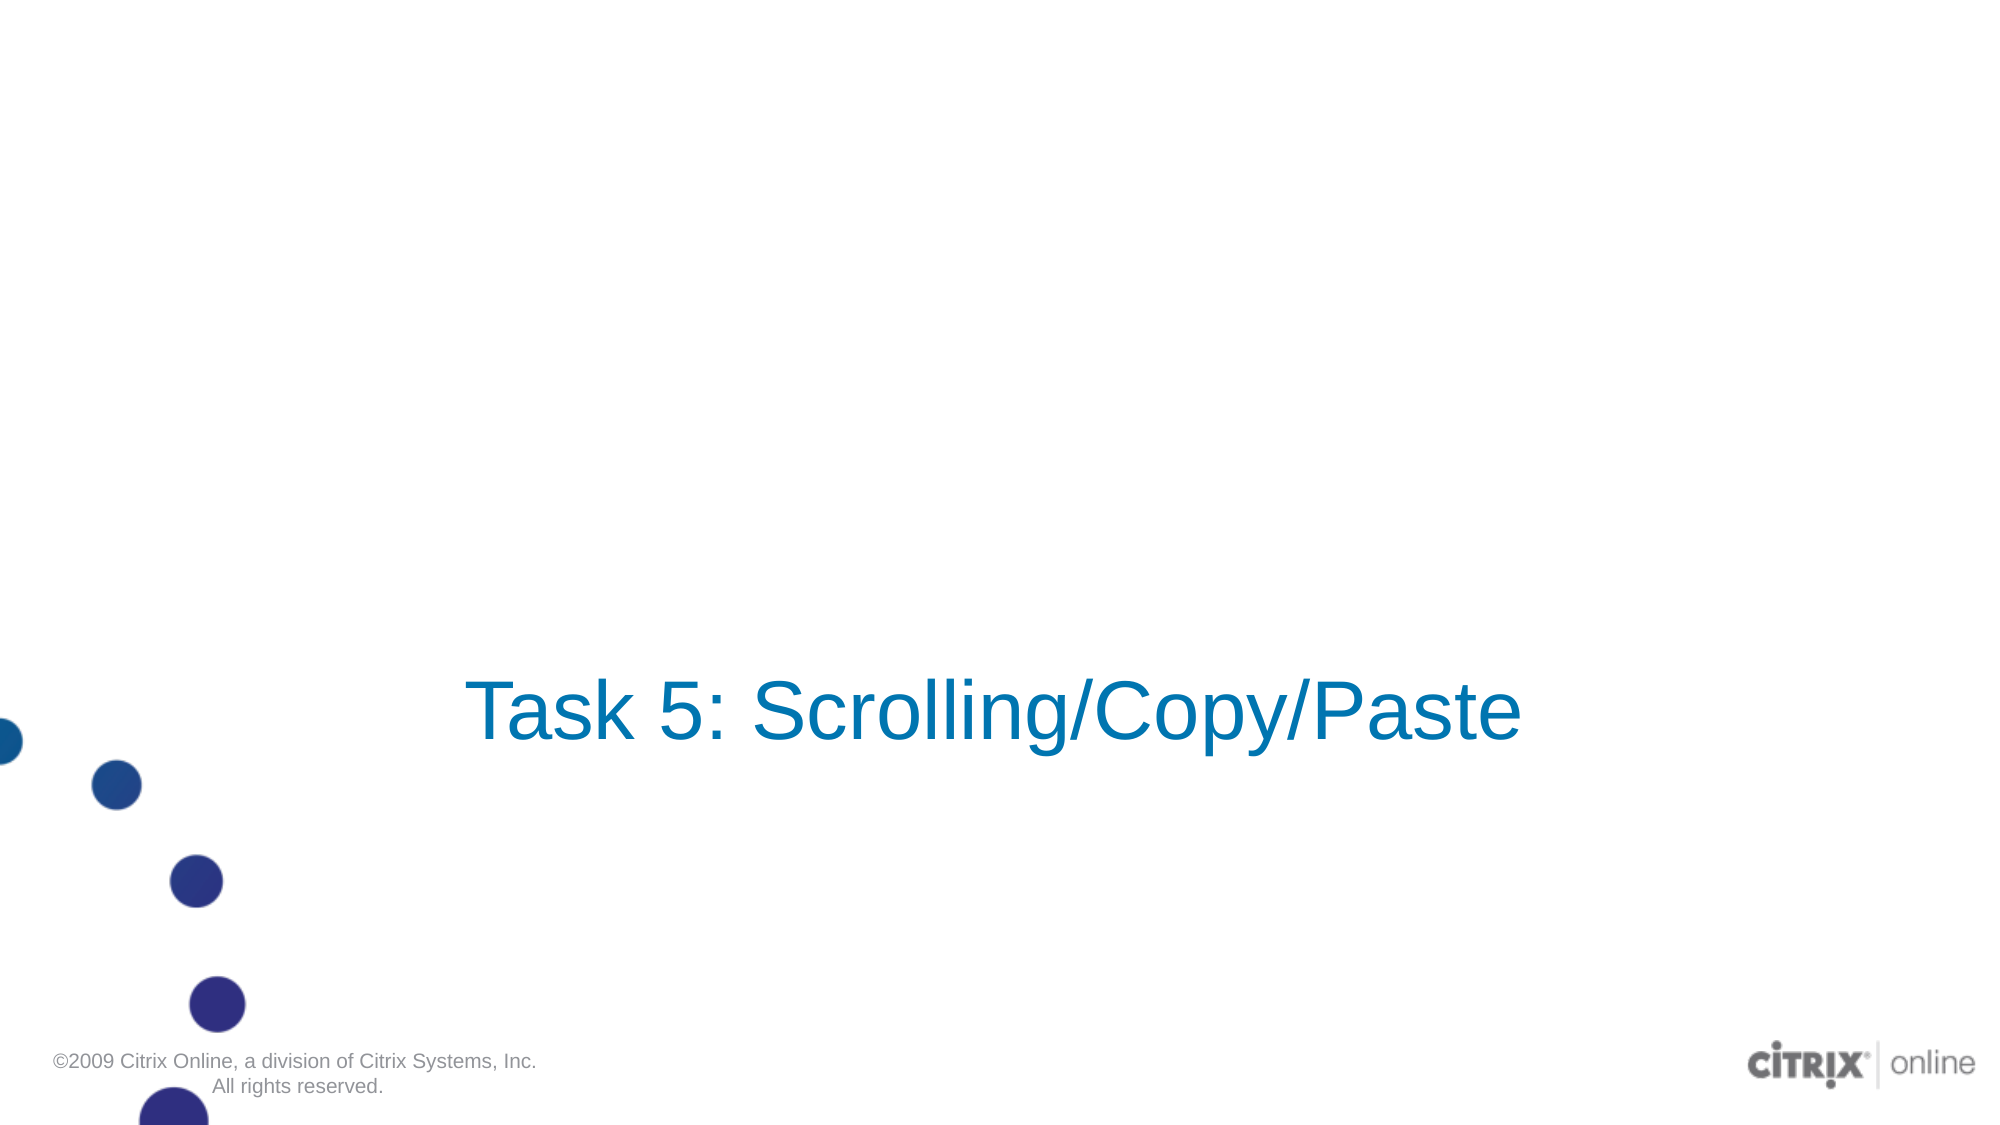

# Task 5: Scrolling/Copy/Paste
©2009 Citrix Online, a division of Citrix Systems, Inc.
All rights reserved.